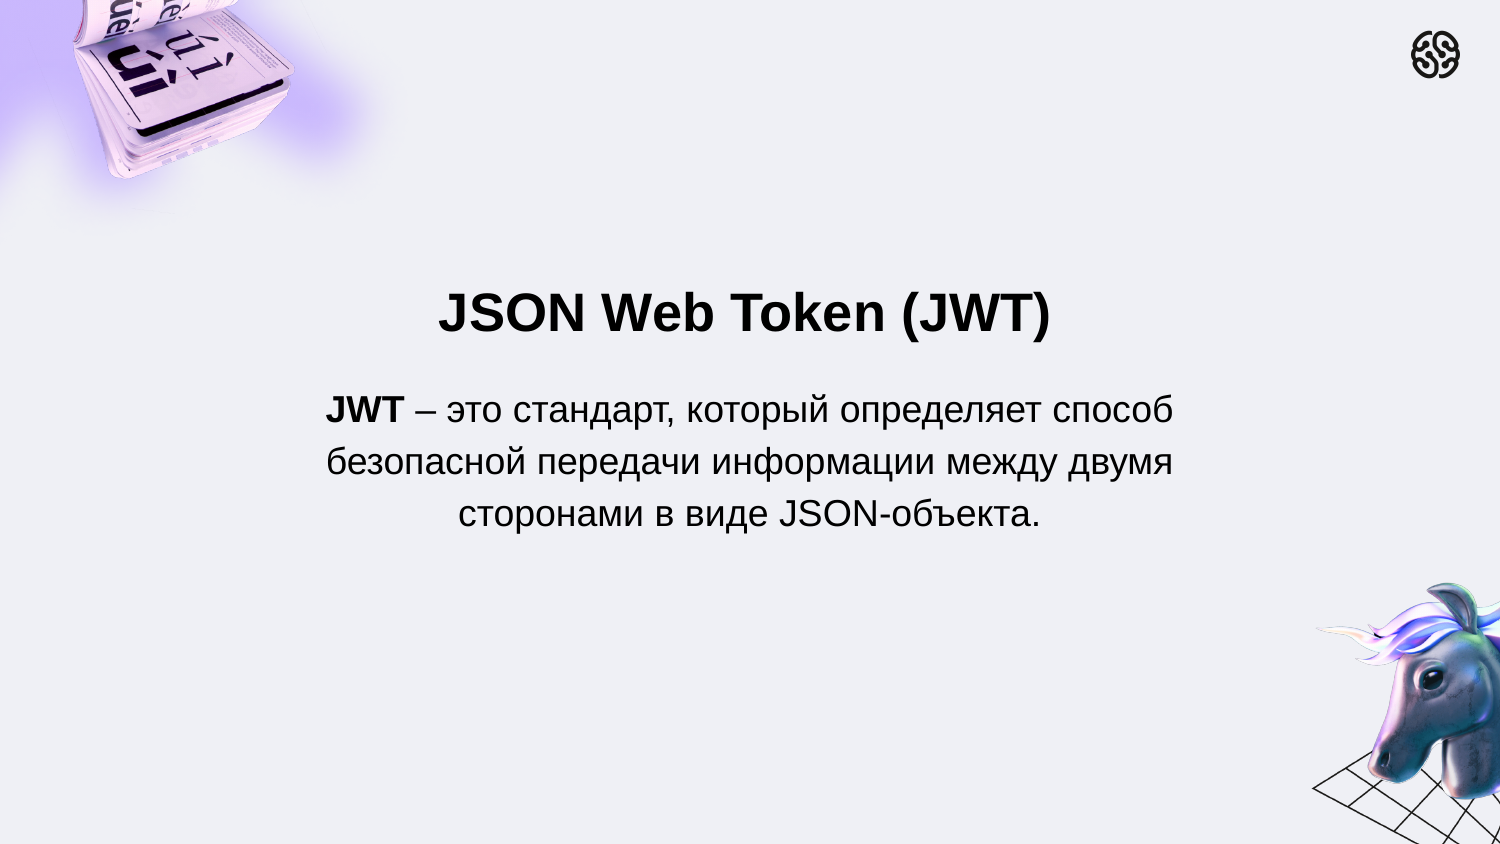

JSON Web Token (JWT)
JWT – это стандарт, который определяет способ безопасной передачи информации между двумя сторонами в виде JSON-объекта.